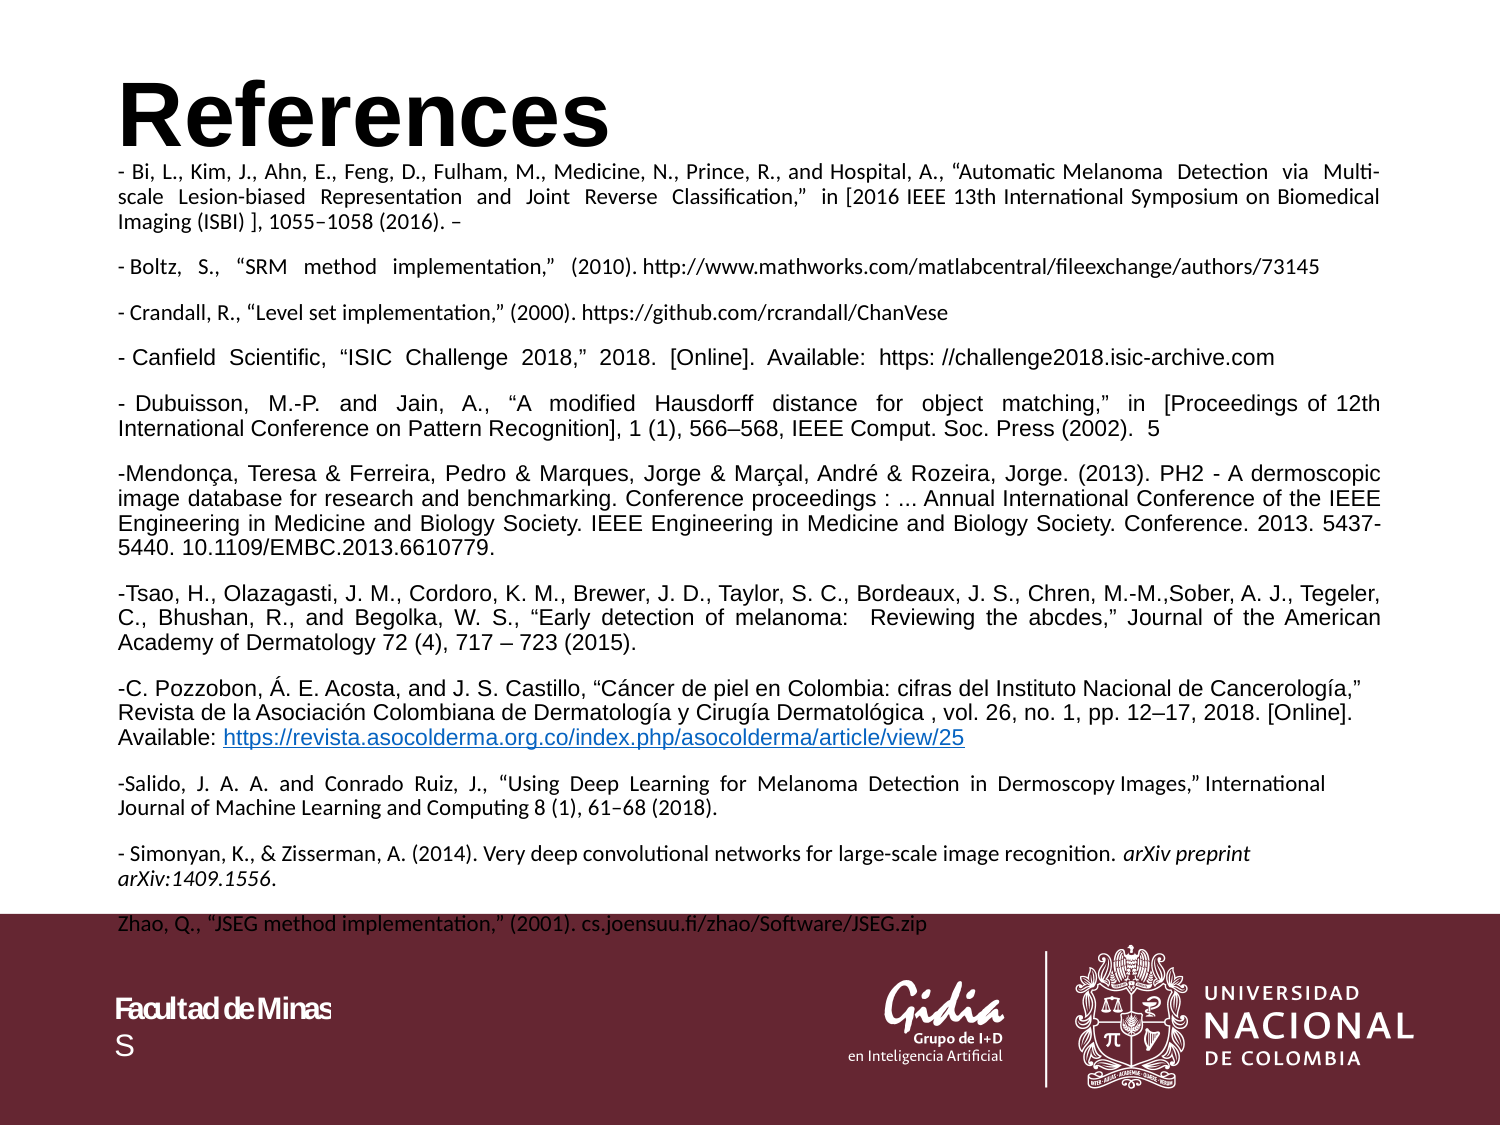

# References
- Bi, L., Kim, J., Ahn, E., Feng, D., Fulham, M., Medicine, N., Prince, R., and Hospital, A., “Automatic Melanoma  Detection  via  Multi-scale  Lesion-biased  Representation  and  Joint  Reverse  Classification,”  in [2016 IEEE 13th International Symposium on Biomedical Imaging (ISBI) ], 1055–1058 (2016). –
- Boltz,   S.,   “SRM   method   implementation,”   (2010). http://www.mathworks.com/matlabcentral/fileexchange/authors/73145
- Crandall, R., “Level set implementation,” (2000). https://github.com/rcrandall/ChanVese
- Canfield  Scientific,  “ISIC  Challenge  2018,”  2018.  [Online].  Available:  https: //challenge2018.isic-archive.com
- Dubuisson,  M.-P.  and  Jain,  A.,  “A  modified  Hausdorff  distance  for  object  matching,”  in  [Proceedings of 12th International Conference on Pattern Recognition], 1 (1), 566–568, IEEE Comput. Soc. Press (2002).  5
-Mendonça, Teresa & Ferreira, Pedro & Marques, Jorge & Marçal, André & Rozeira, Jorge. (2013). PH2 - A dermoscopic image database for research and benchmarking. Conference proceedings : ... Annual International Conference of the IEEE Engineering in Medicine and Biology Society. IEEE Engineering in Medicine and Biology Society. Conference. 2013. 5437-5440. 10.1109/EMBC.2013.6610779.
-Tsao, H., Olazagasti, J. M., Cordoro, K. M., Brewer, J. D., Taylor, S. C., Bordeaux, J. S., Chren, M.-M.,Sober, A. J., Tegeler, C., Bhushan, R., and Begolka, W. S., “Early detection of melanoma:  Reviewing the abcdes,” Journal of the American Academy of Dermatology 72 (4), 717 – 723 (2015).
-C. Pozzobon, Á. E. Acosta, and J. S. Castillo, “Cáncer de piel en Colombia: cifras del Instituto Nacional de Cancerología,” Revista de la Asociación Colombiana de Dermatología y Cirugía Dermatológica , vol. 26, no. 1, pp. 12–17, 2018. [Online]. Available: https://revista.asocolderma.org.co/index.php/asocolderma/article/view/25
-Salido,  J.  A.  A.  and  Conrado  Ruiz,  J.,  “Using  Deep  Learning  for  Melanoma  Detection  in  Dermoscopy Images,” International Journal of Machine Learning and Computing 8 (1), 61–68 (2018).
- Simonyan, K., & Zisserman, A. (2014). Very deep convolutional networks for large-scale image recognition. arXiv preprint arXiv:1409.1556.
Zhao, Q., “JSEG method implementation,” (2001). cs.joensuu.fi/zhao/Software/JSEG.zip